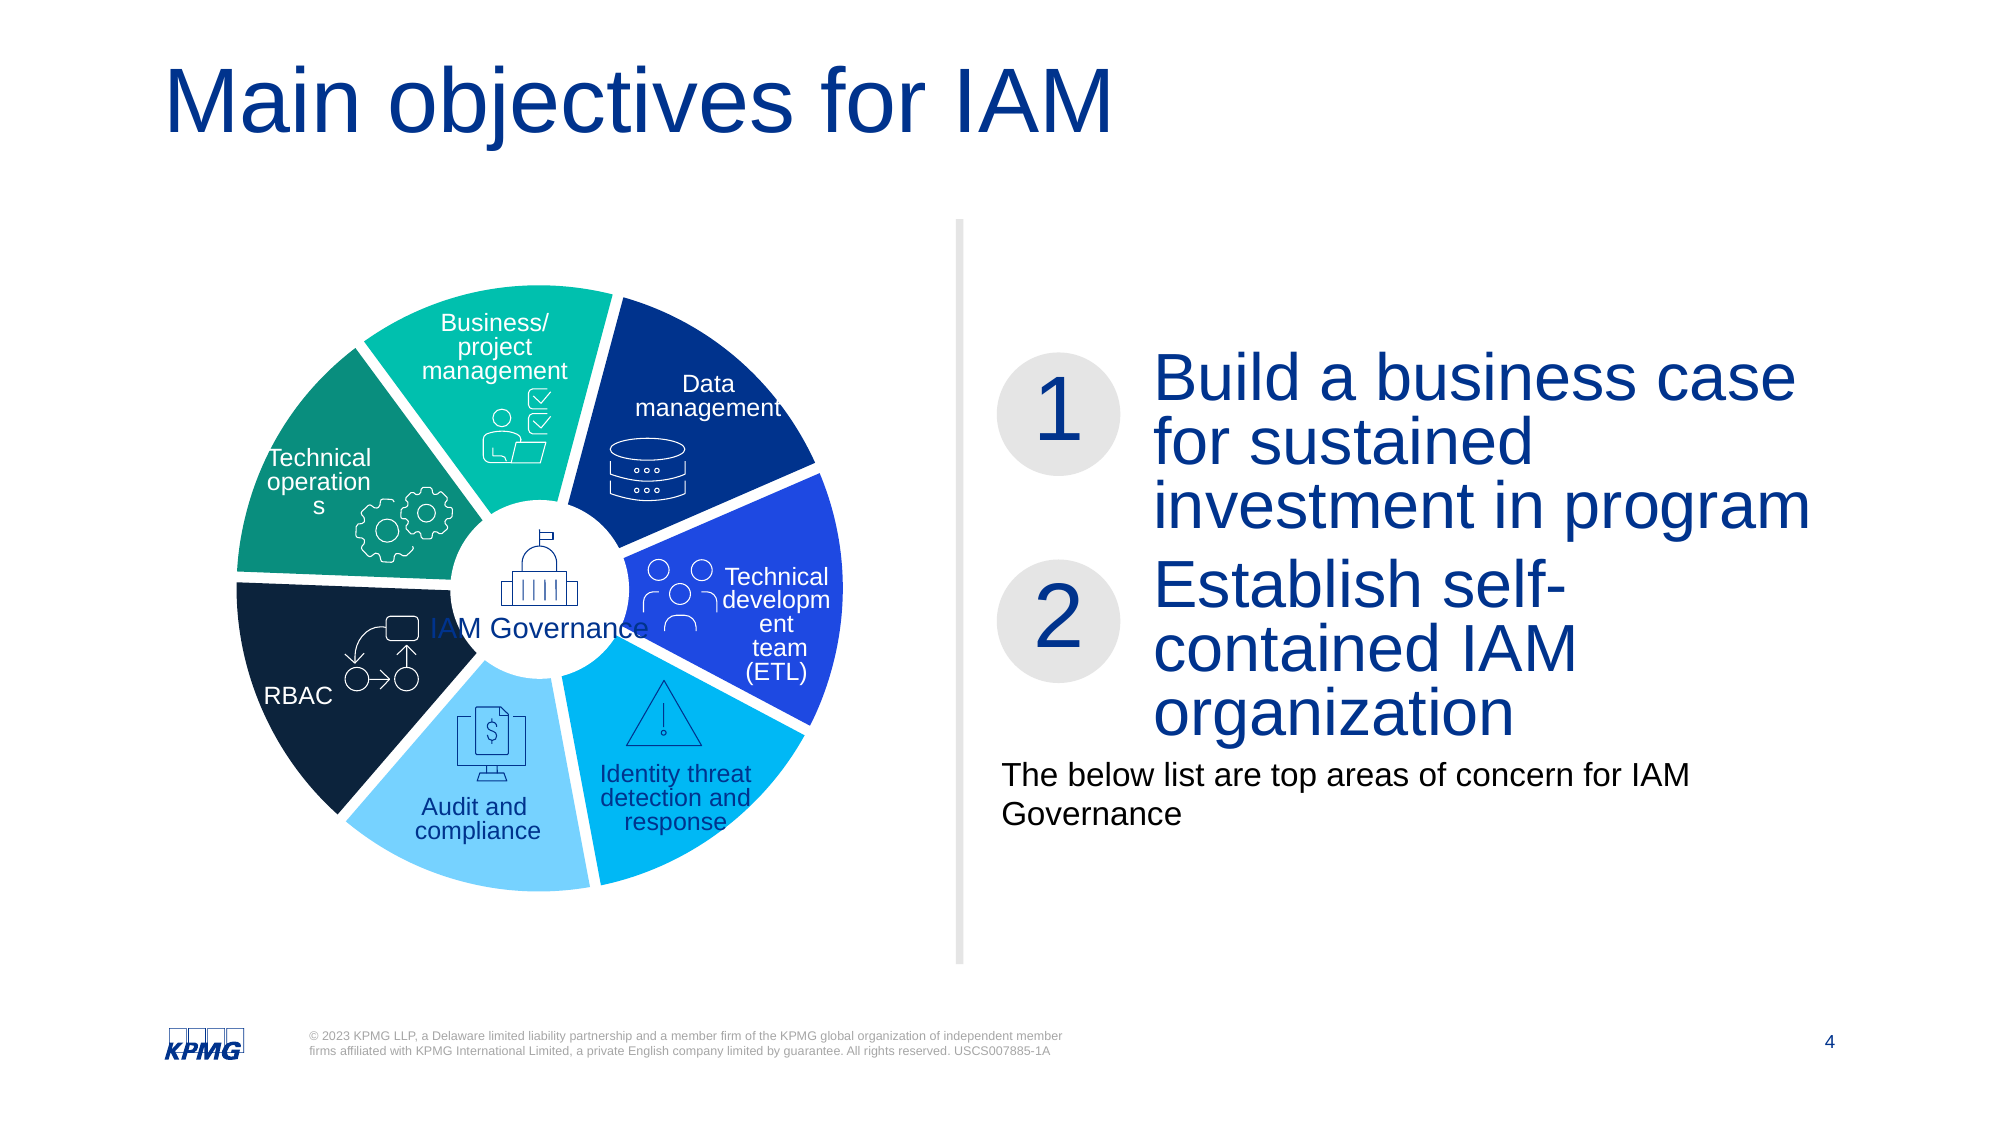

# Main objectives for IAM

Business/project management

Build a business case for sustained investment in program
1

Data
management

Technical operations

IAM Governance

Establish self-contained IAM organization

2
Technical development
 team (ETL)

RBAC

The below list are top areas of concern for IAM Governance
Identity threat detection and response
Audit and
compliance